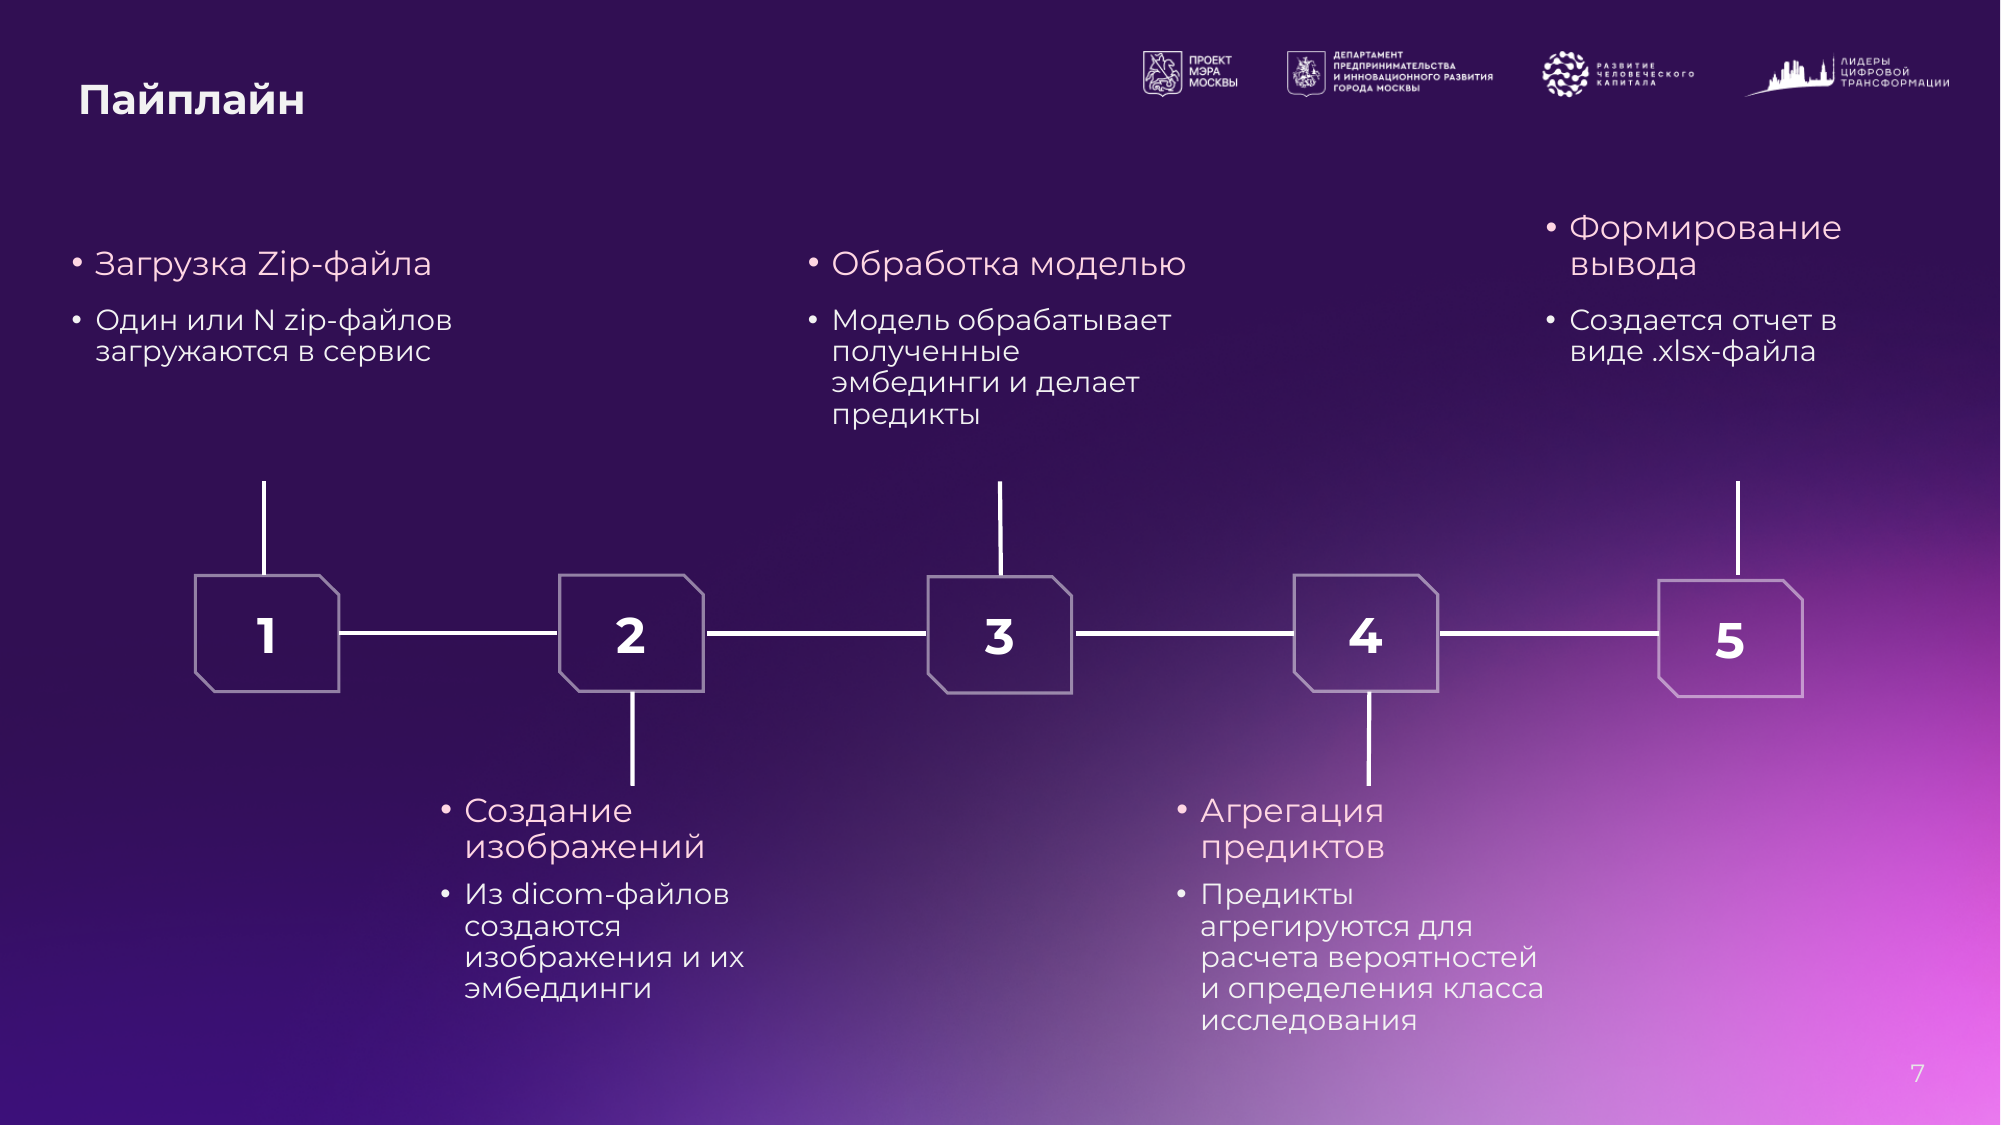

# Пайплайн
Формирование вывода
Загрузка Zip-файла
Обработка моделью
Один или N zip-файлов загружаются в сервис
Модель обрабатывает полученные эмбединги и делает предикты
Создается отчет в виде .xlsx-файла
4
2
1
3
5
Создание изображений
Агрегация предиктов
Из dicom-файлов создаются изображения и их эмбеддинги
Предикты агрегируются для расчета вероятностей и определения класса исследования
7